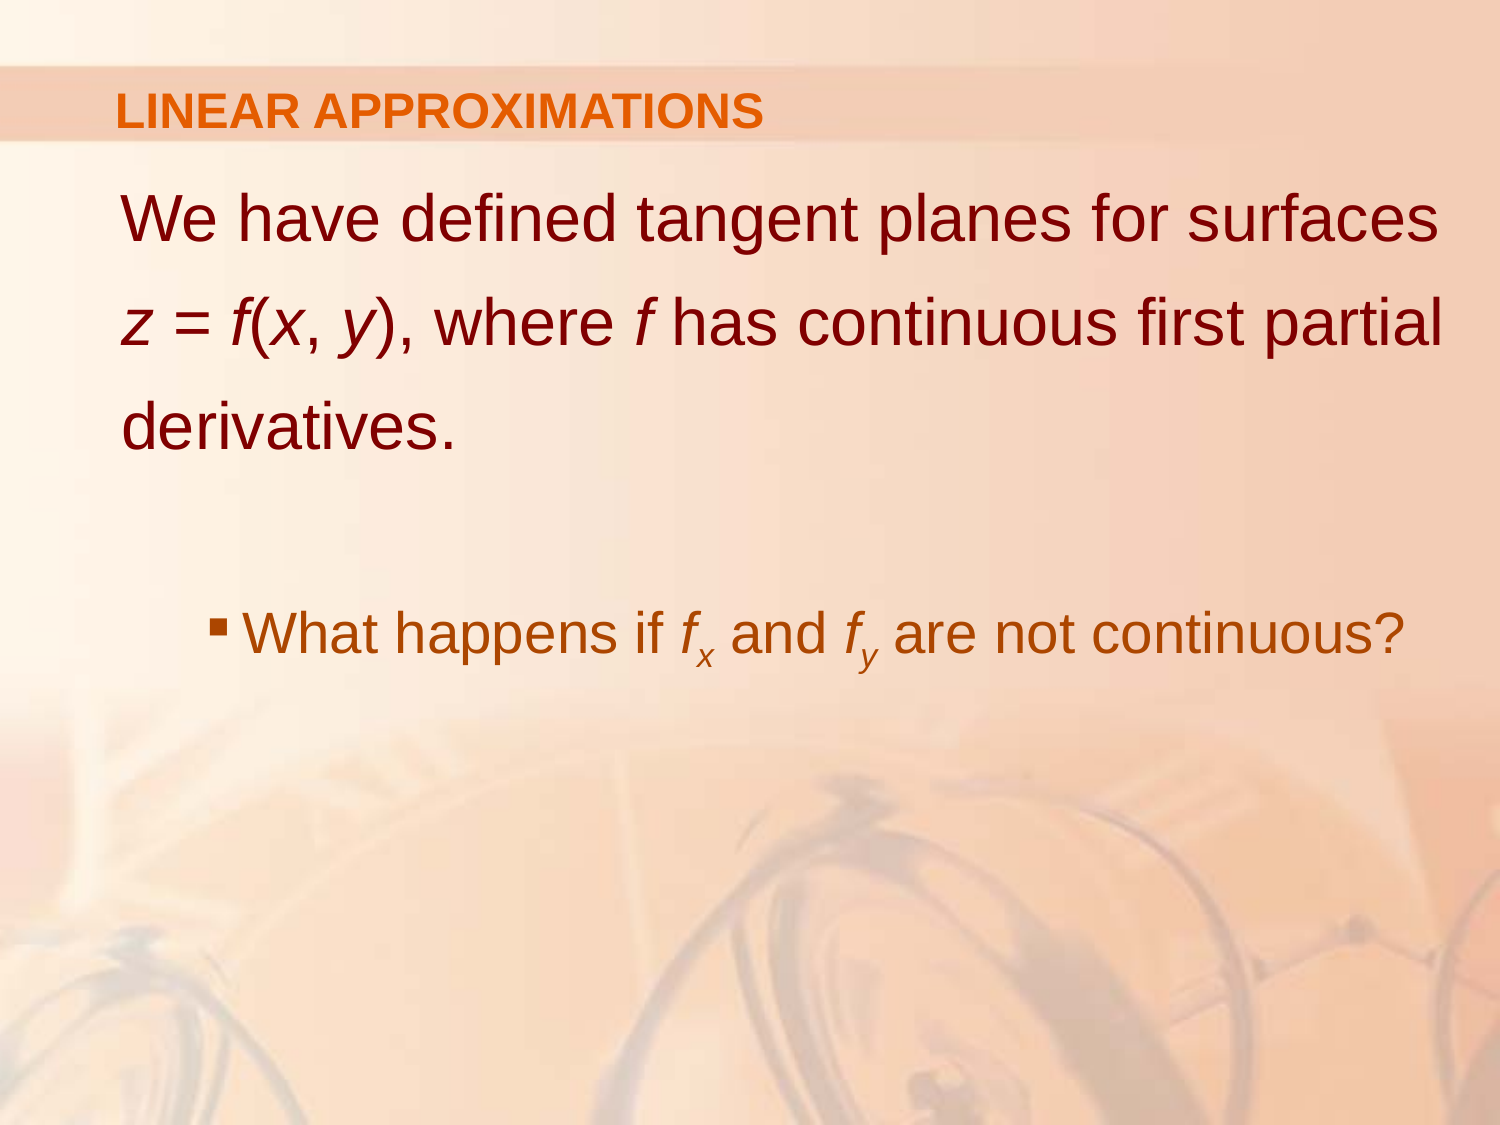

# LINEAR APPROXIMATIONS
We have defined tangent planes for surfaces
z = f(x, y), where f has continuous first partial derivatives.

What happens if fx and fy are not continuous?